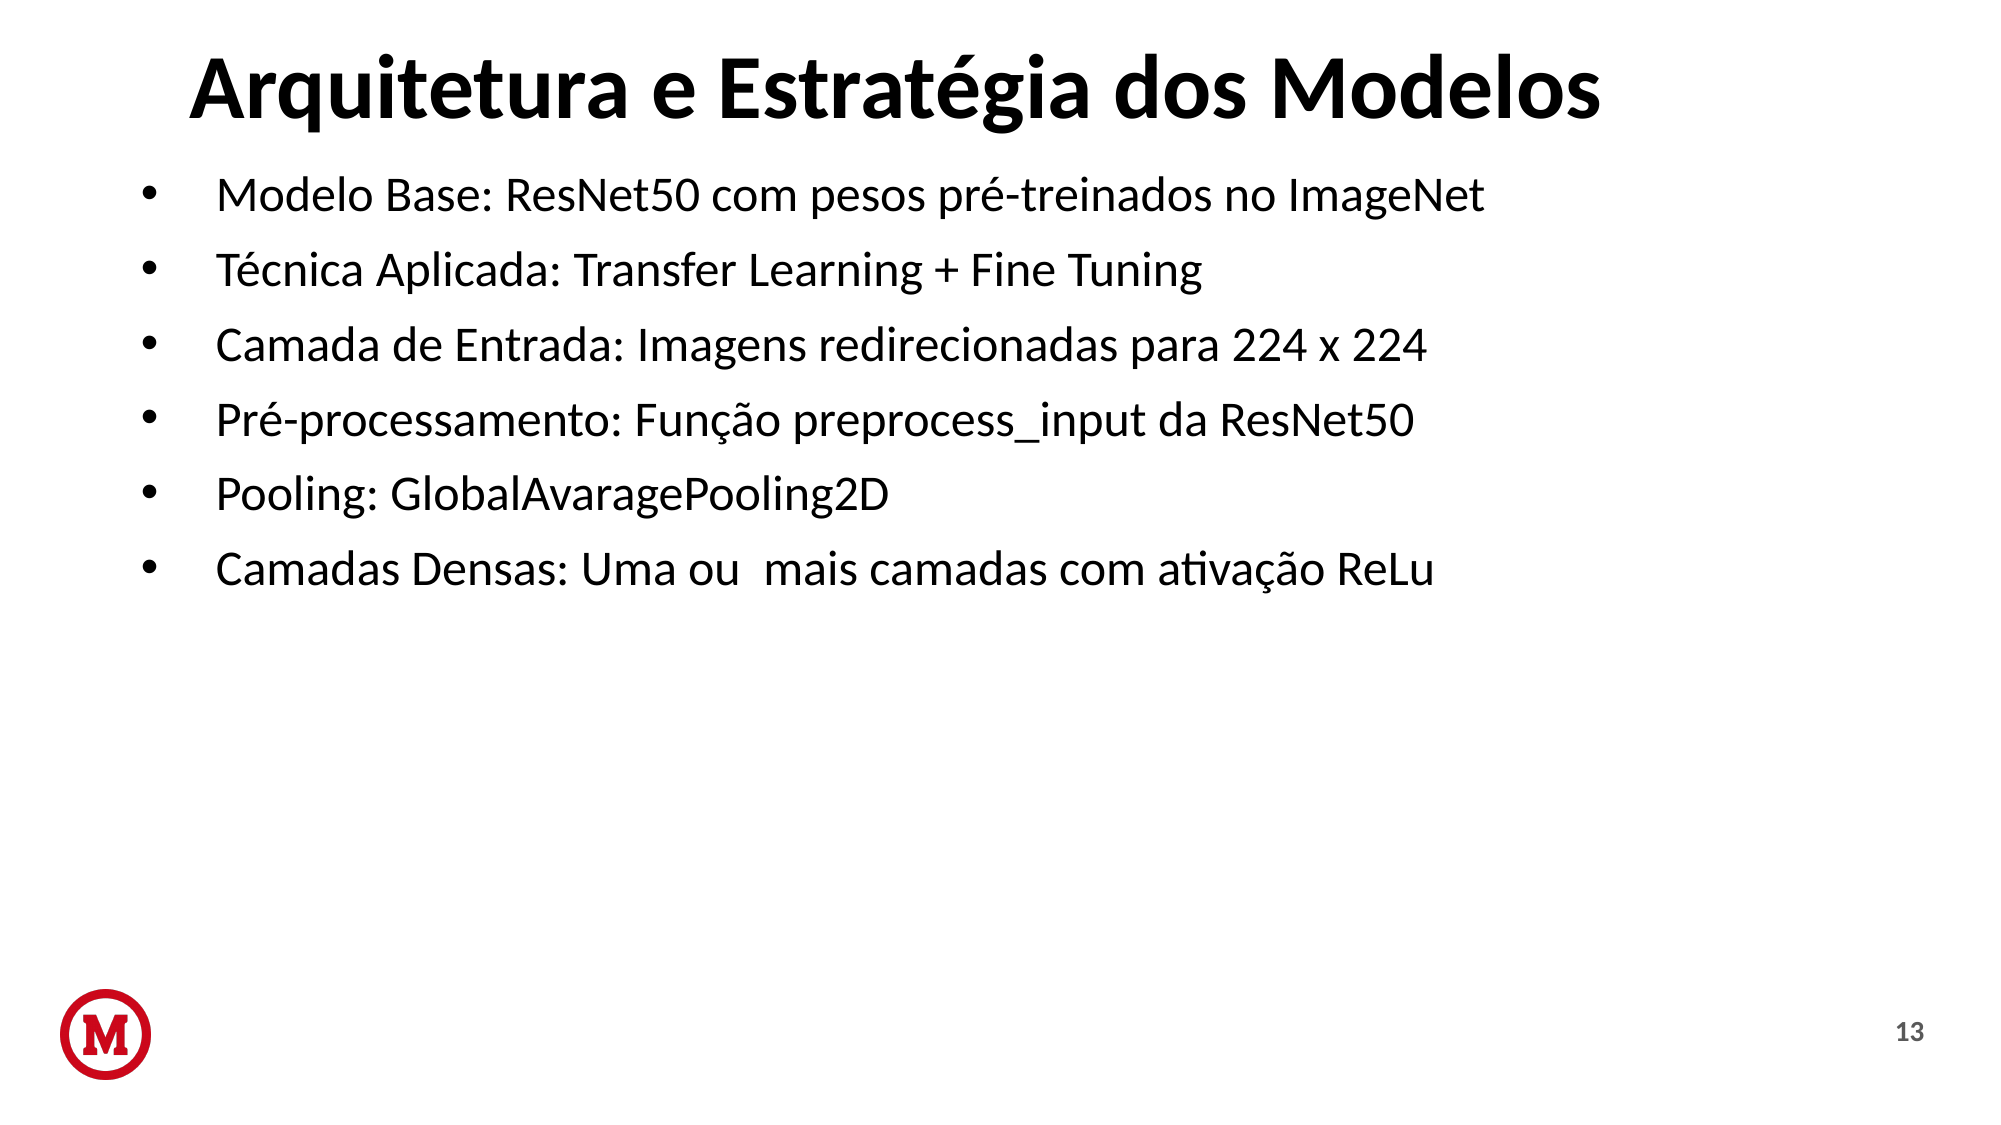

# Arquitetura e Estratégia dos Modelos
Modelo Base: ResNet50 com pesos pré-treinados no ImageNet
Técnica Aplicada: Transfer Learning + Fine Tuning
Camada de Entrada: Imagens redirecionadas para 224 x 224
Pré-processamento: Função preprocess_input da ResNet50
Pooling: GlobalAvaragePooling2D
Camadas Densas: Uma ou  mais camadas com ativação ReLu
13